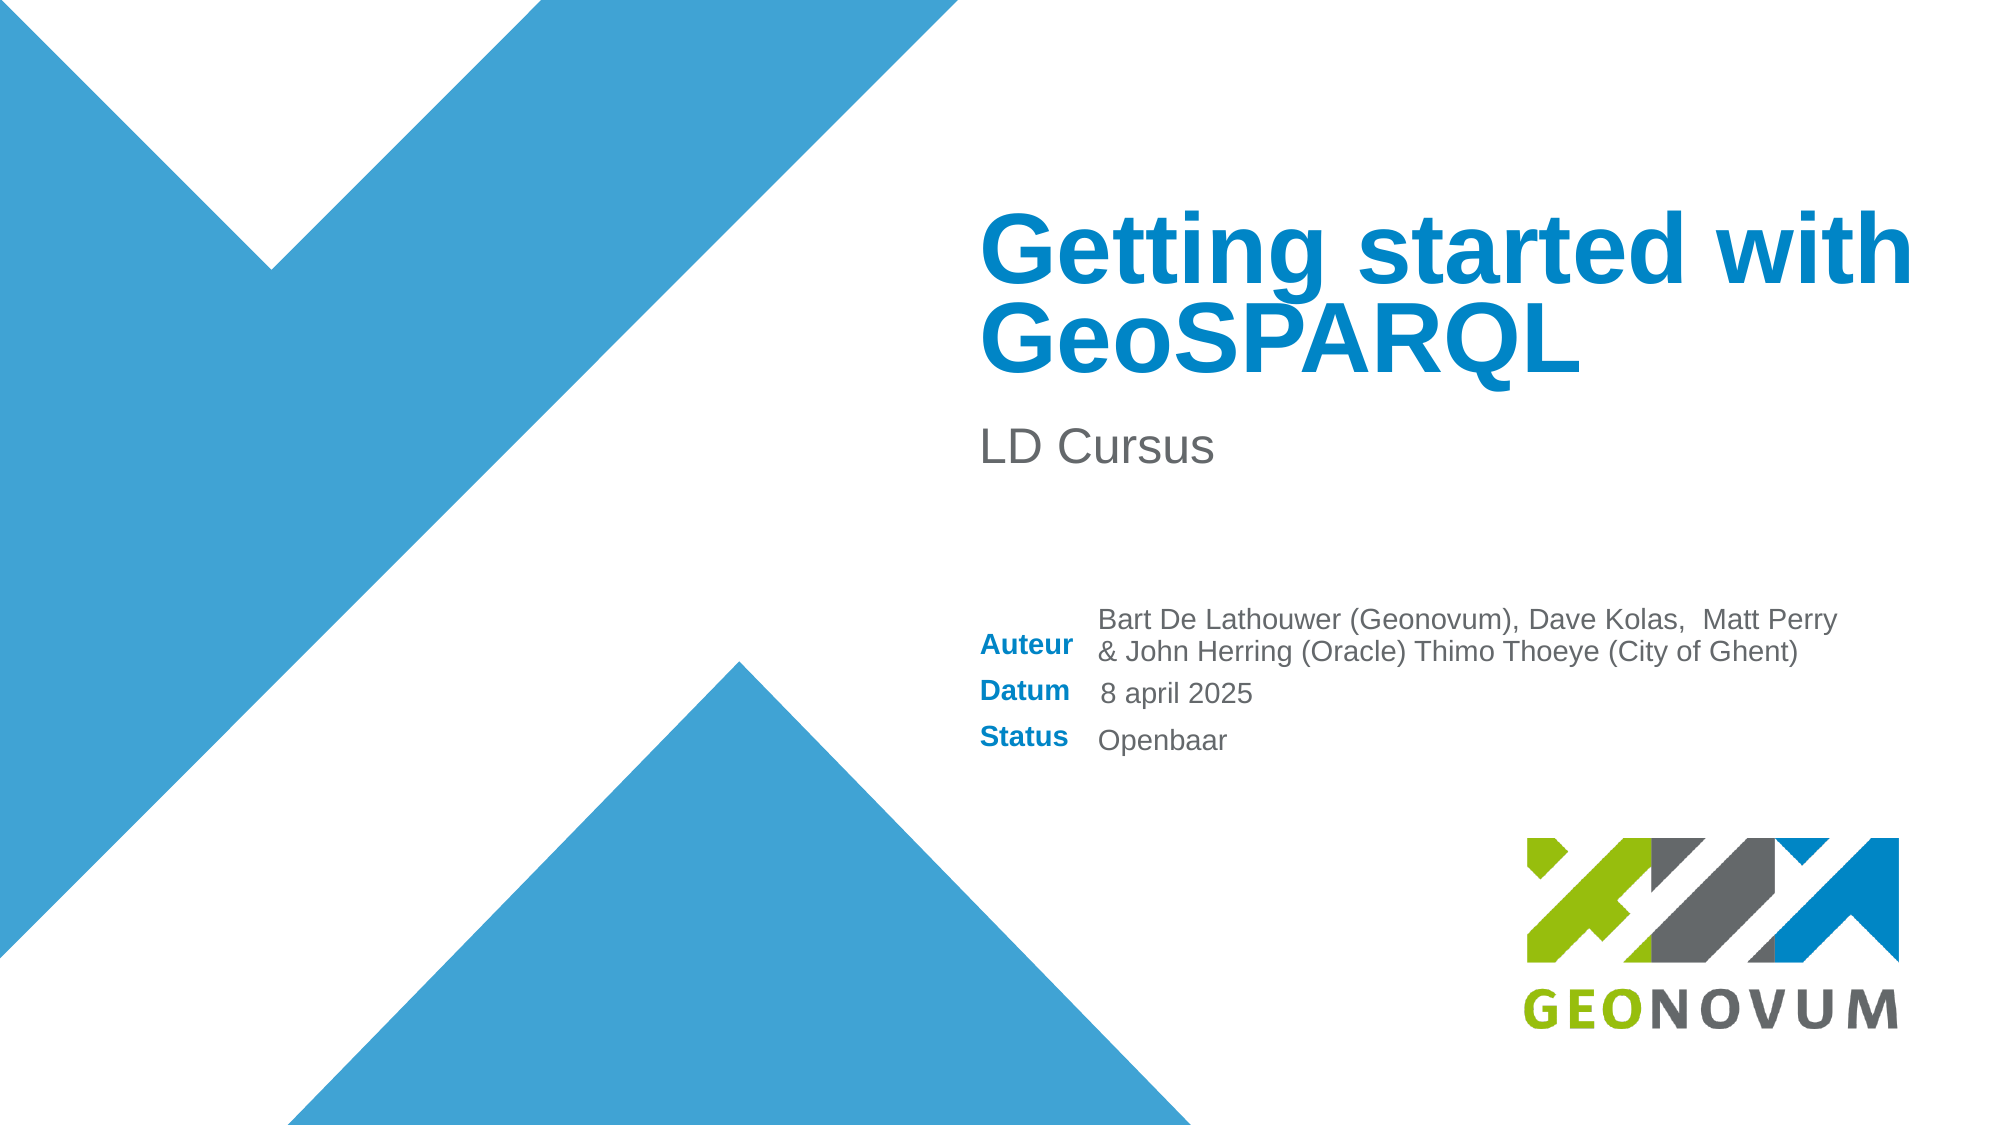

# Getting started with GeoSPARQL
LD Cursus
Bart De Lathouwer (Geonovum), Dave Kolas,  Matt Perry & John Herring (Oracle) Thimo Thoeye (City of Ghent)
8 april 2025
Openbaar
1